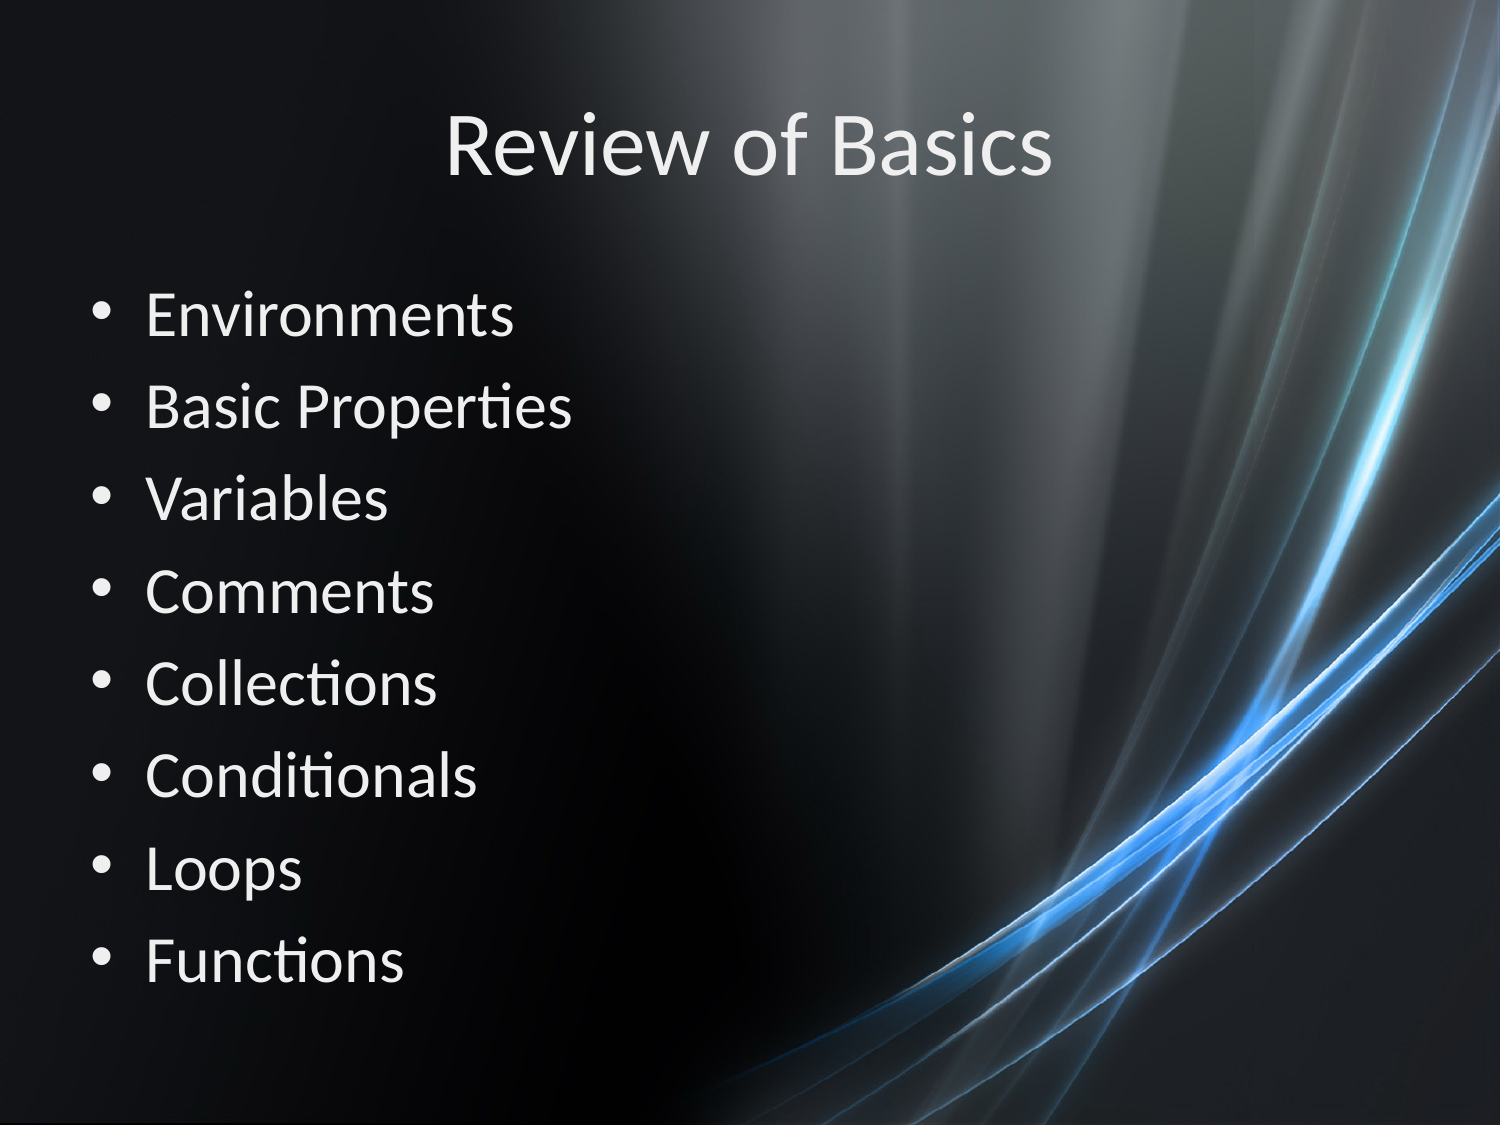

# Review of Basics
Environments
Basic Properties
Variables
Comments
Collections
Conditionals
Loops
Functions